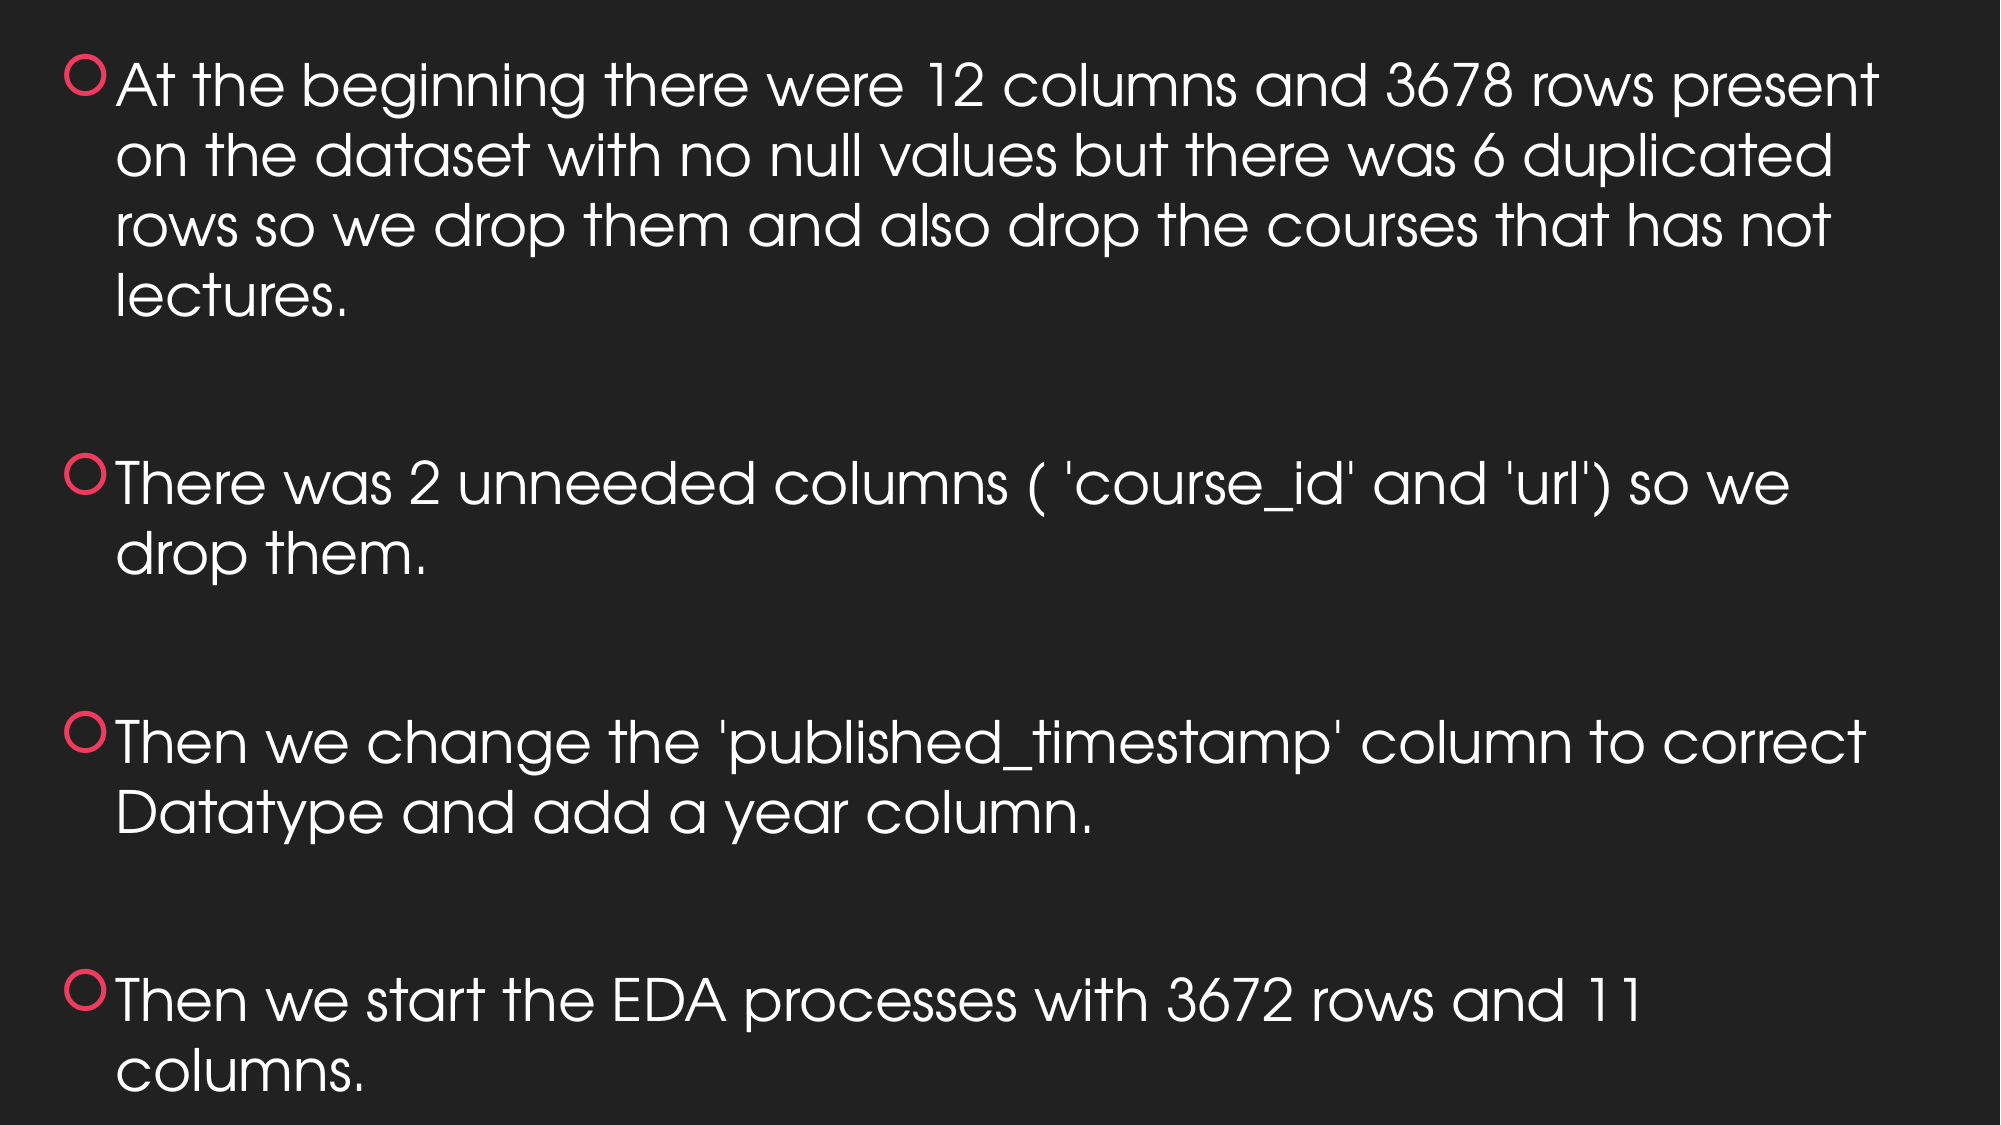

At the beginning there were 12 columns and 3678 rows present on the dataset with no null values but there was 6 duplicated rows so we drop them and also drop the courses that has not lectures.

There was 2 unneeded columns ( 'course_id' and 'url') so we drop them.

Then we change the 'published_timestamp' column to correct Datatype and add a year column.

Then we start the EDA processes with 3672 rows and 11 columns.